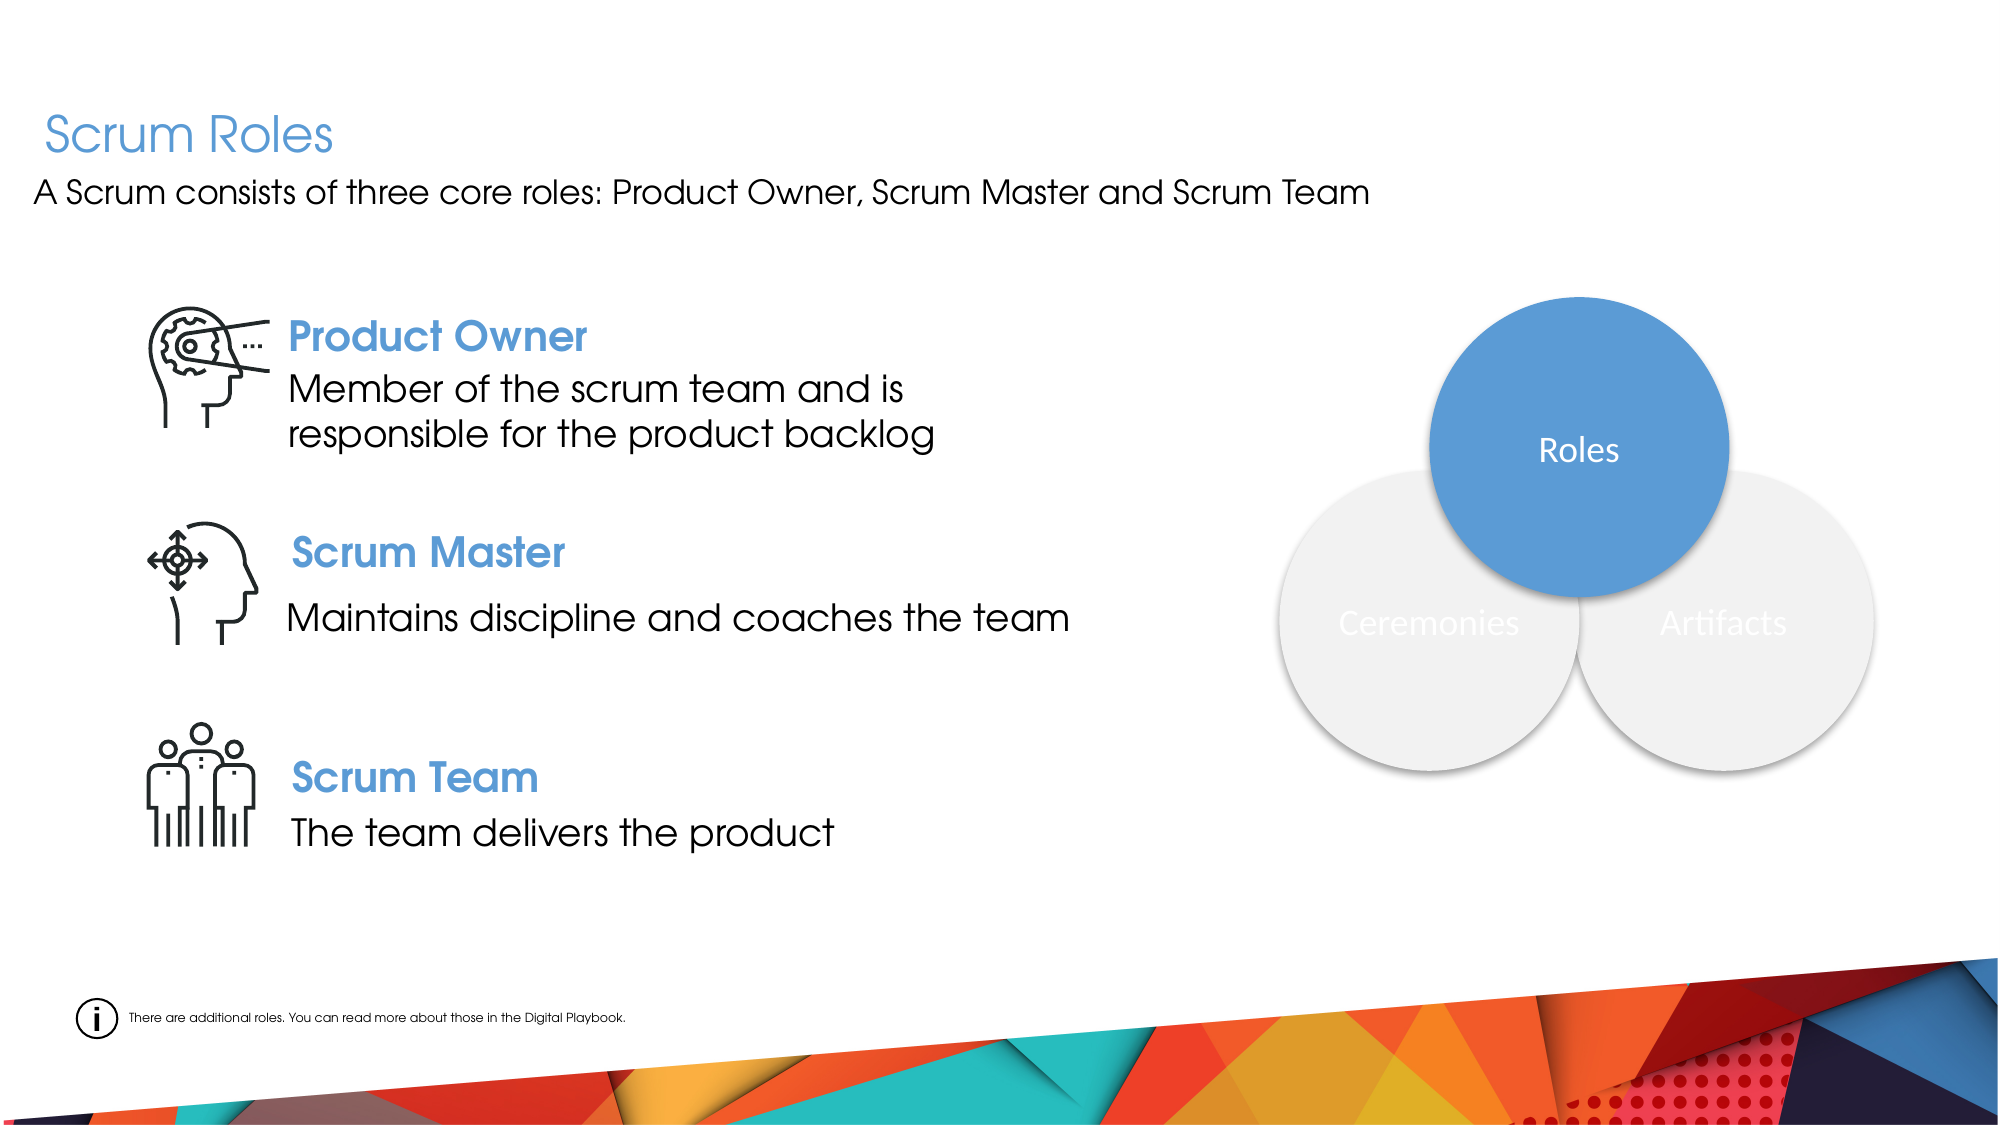

Scrum Roles
A Scrum consists of three core roles: Product Owner, Scrum Master and Scrum Team
Roles
Artifacts
Ceremonies

Product Owner
Member of the scrum team and is responsible for the product backlog

Scrum Master
Maintains discipline and coaches the team

Scrum Team
The team delivers the product
i

There are additional roles. You can read more about those in the Digital Playbook.